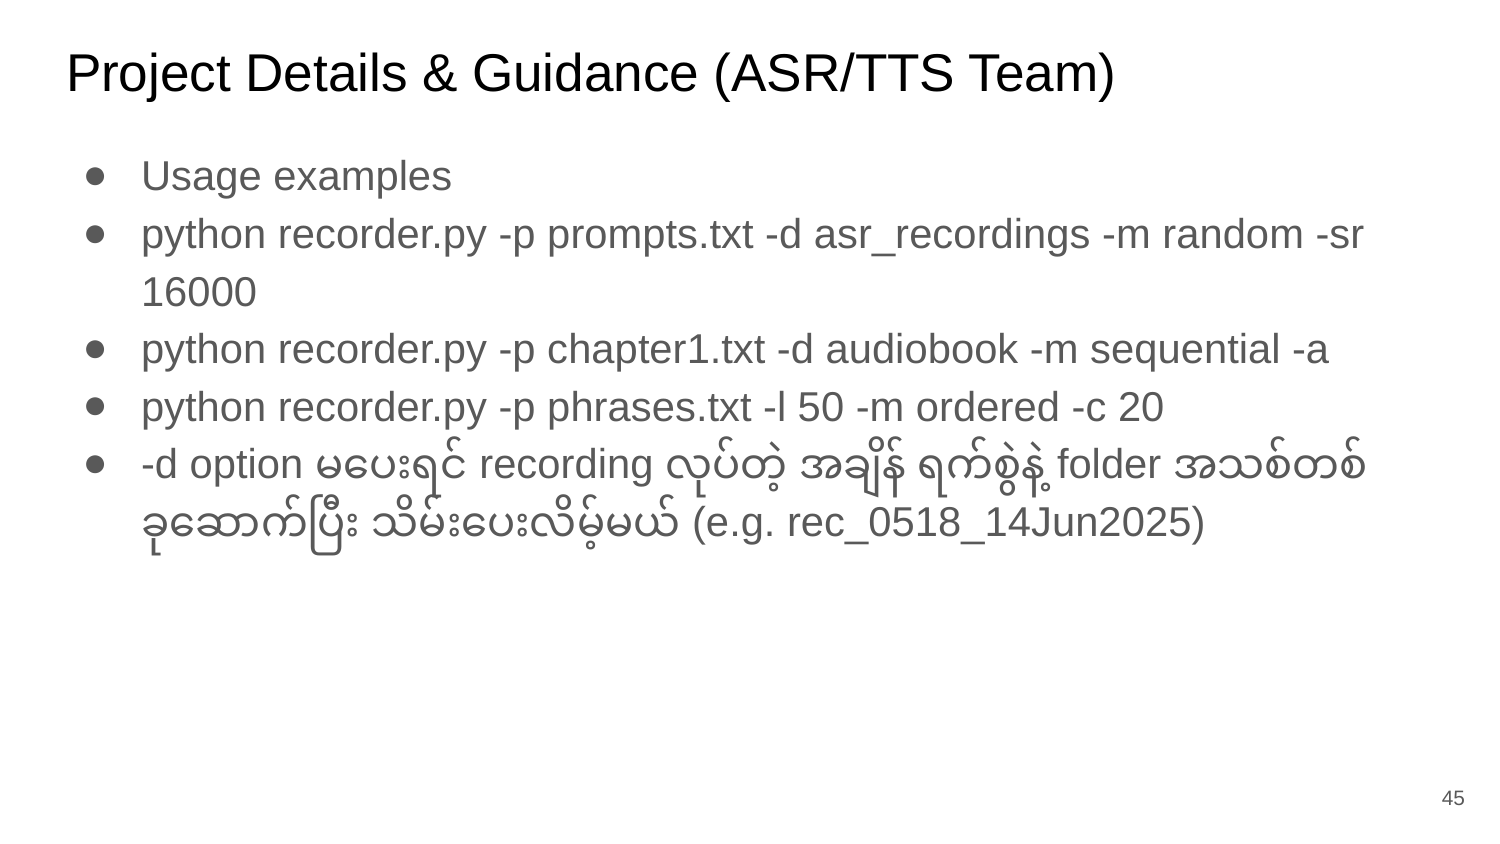

# Project Details & Guidance (ASR/TTS Team)
Usage examples
python recorder.py -p prompts.txt -d asr_recordings -m random -sr 16000
python recorder.py -p chapter1.txt -d audiobook -m sequential -a
python recorder.py -p phrases.txt -l 50 -m ordered -c 20
-d option မပေးရင် recording လုပ်တဲ့ အချိန် ရက်စွဲနဲ့ folder အသစ်တစ်ခုဆောက်ပြီး သိမ်းပေးလိမ့်မယ် (e.g. rec_0518_14Jun2025)
45